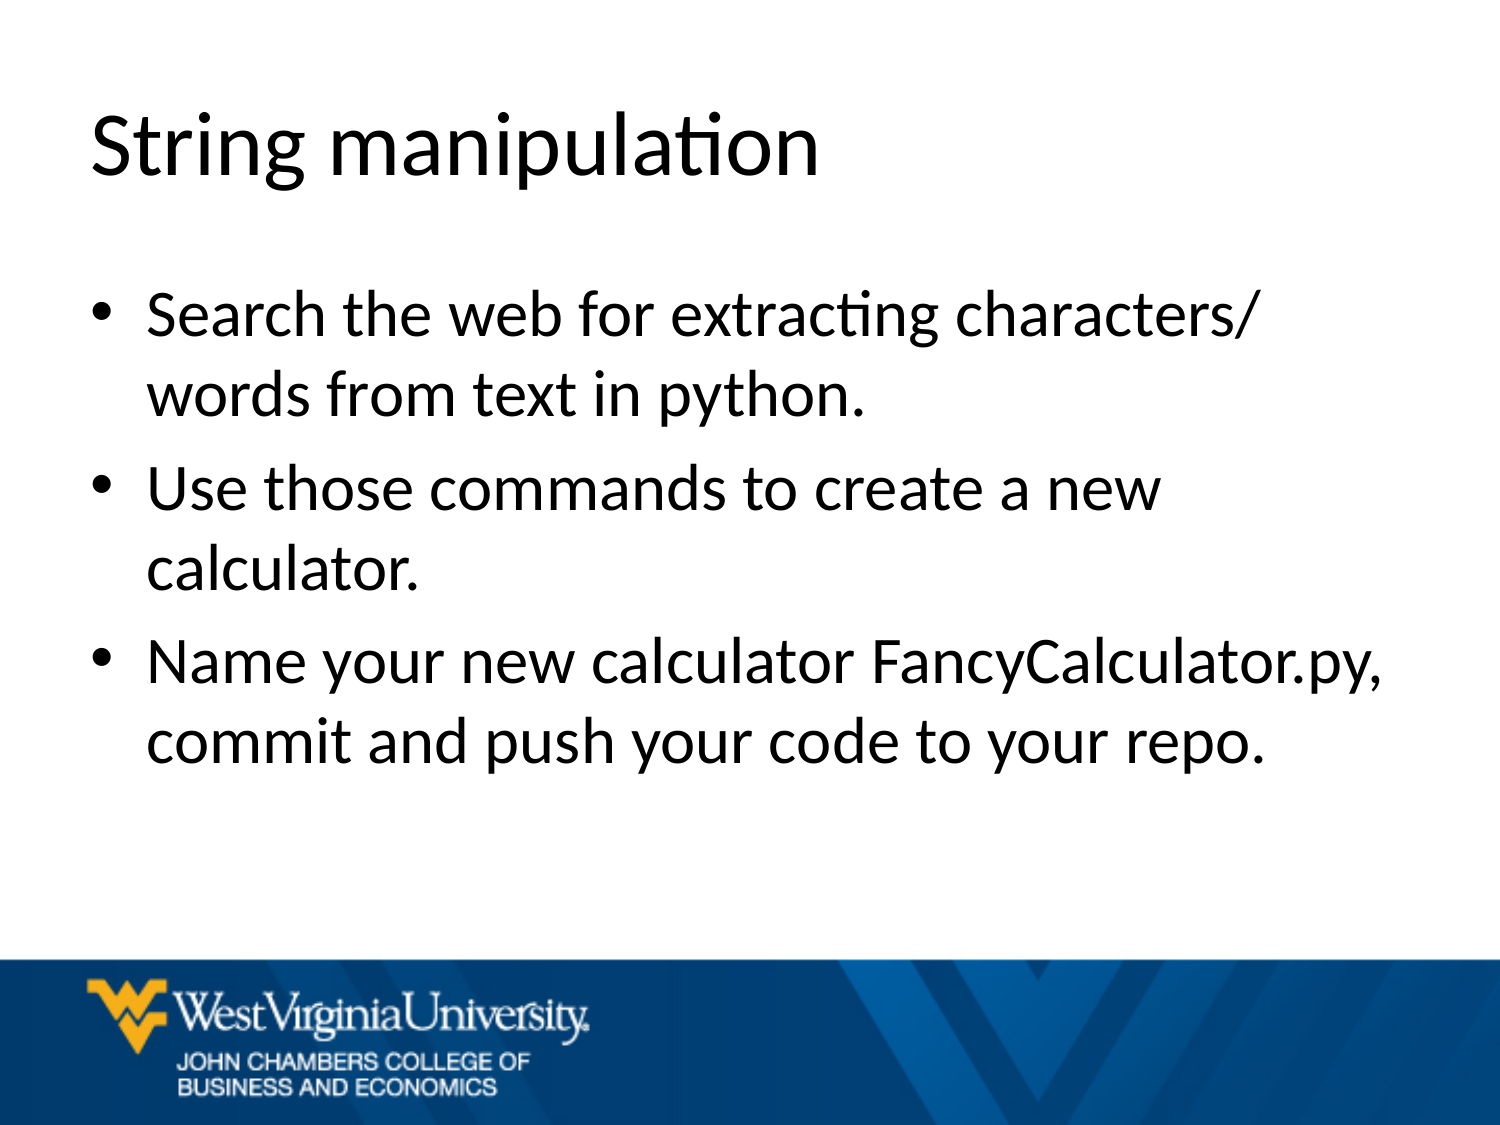

# String manipulation
Search the web for extracting characters/ words from text in python.
Use those commands to create a new calculator.
Name your new calculator FancyCalculator.py, commit and push your code to your repo.